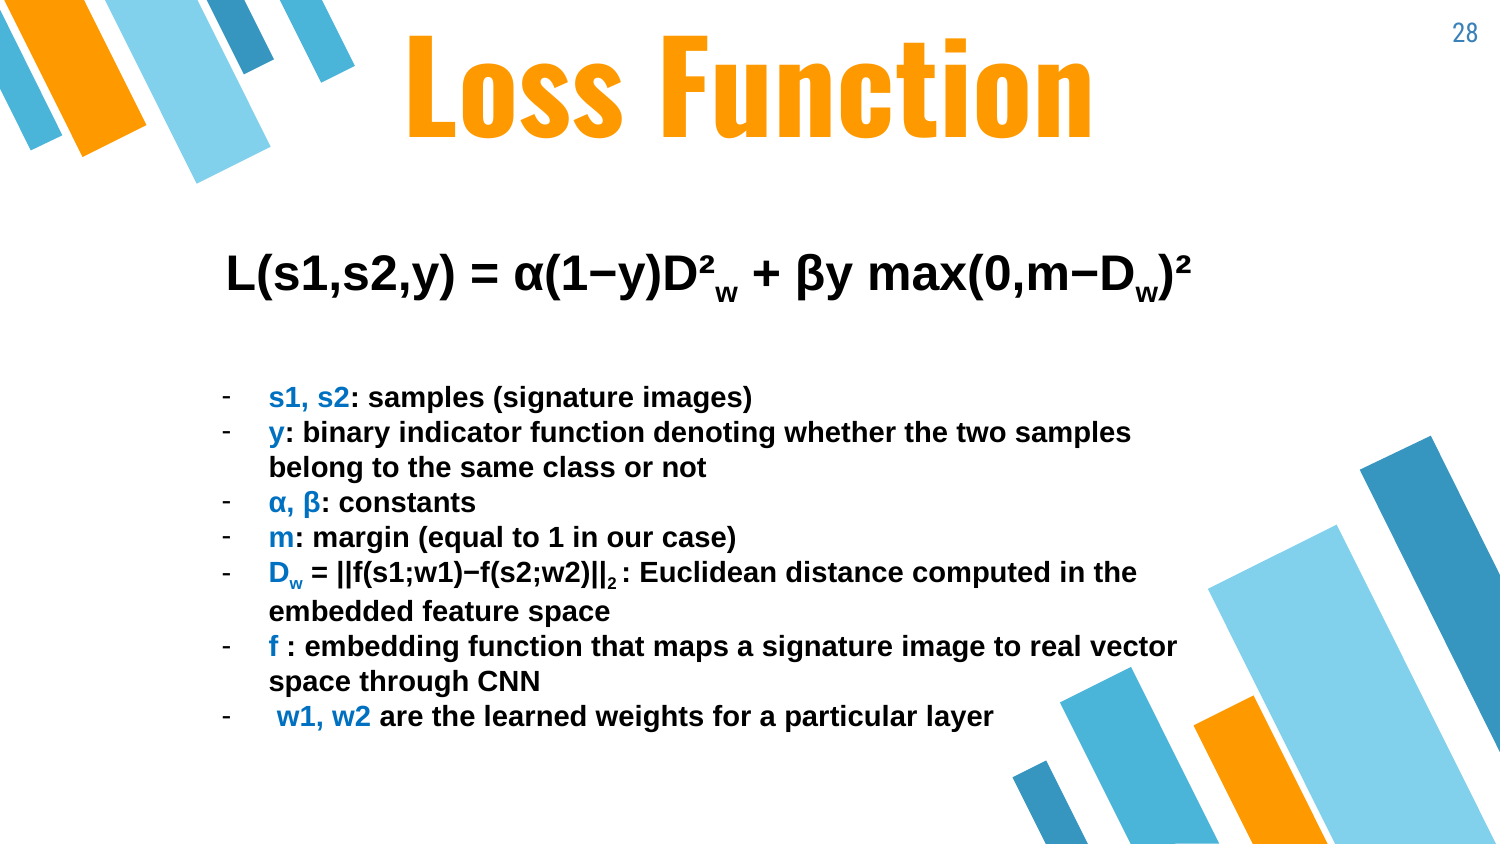

28
Loss Function
L(s1,s2,y) = α(1−y)D²w + βy max(0,m−Dw)²

s1, s2: samples (signature images)
y: binary indicator function denoting whether the two samples belong to the same class or not
α, β: constants
m: margin (equal to 1 in our case)
Dw = ||f(s1;w1)−f(s2;w2)||2 : Euclidean distance computed in the embedded feature space
f : embedding function that maps a signature image to real vector space through CNN
 w1, w2 are the learned weights for a particular layer